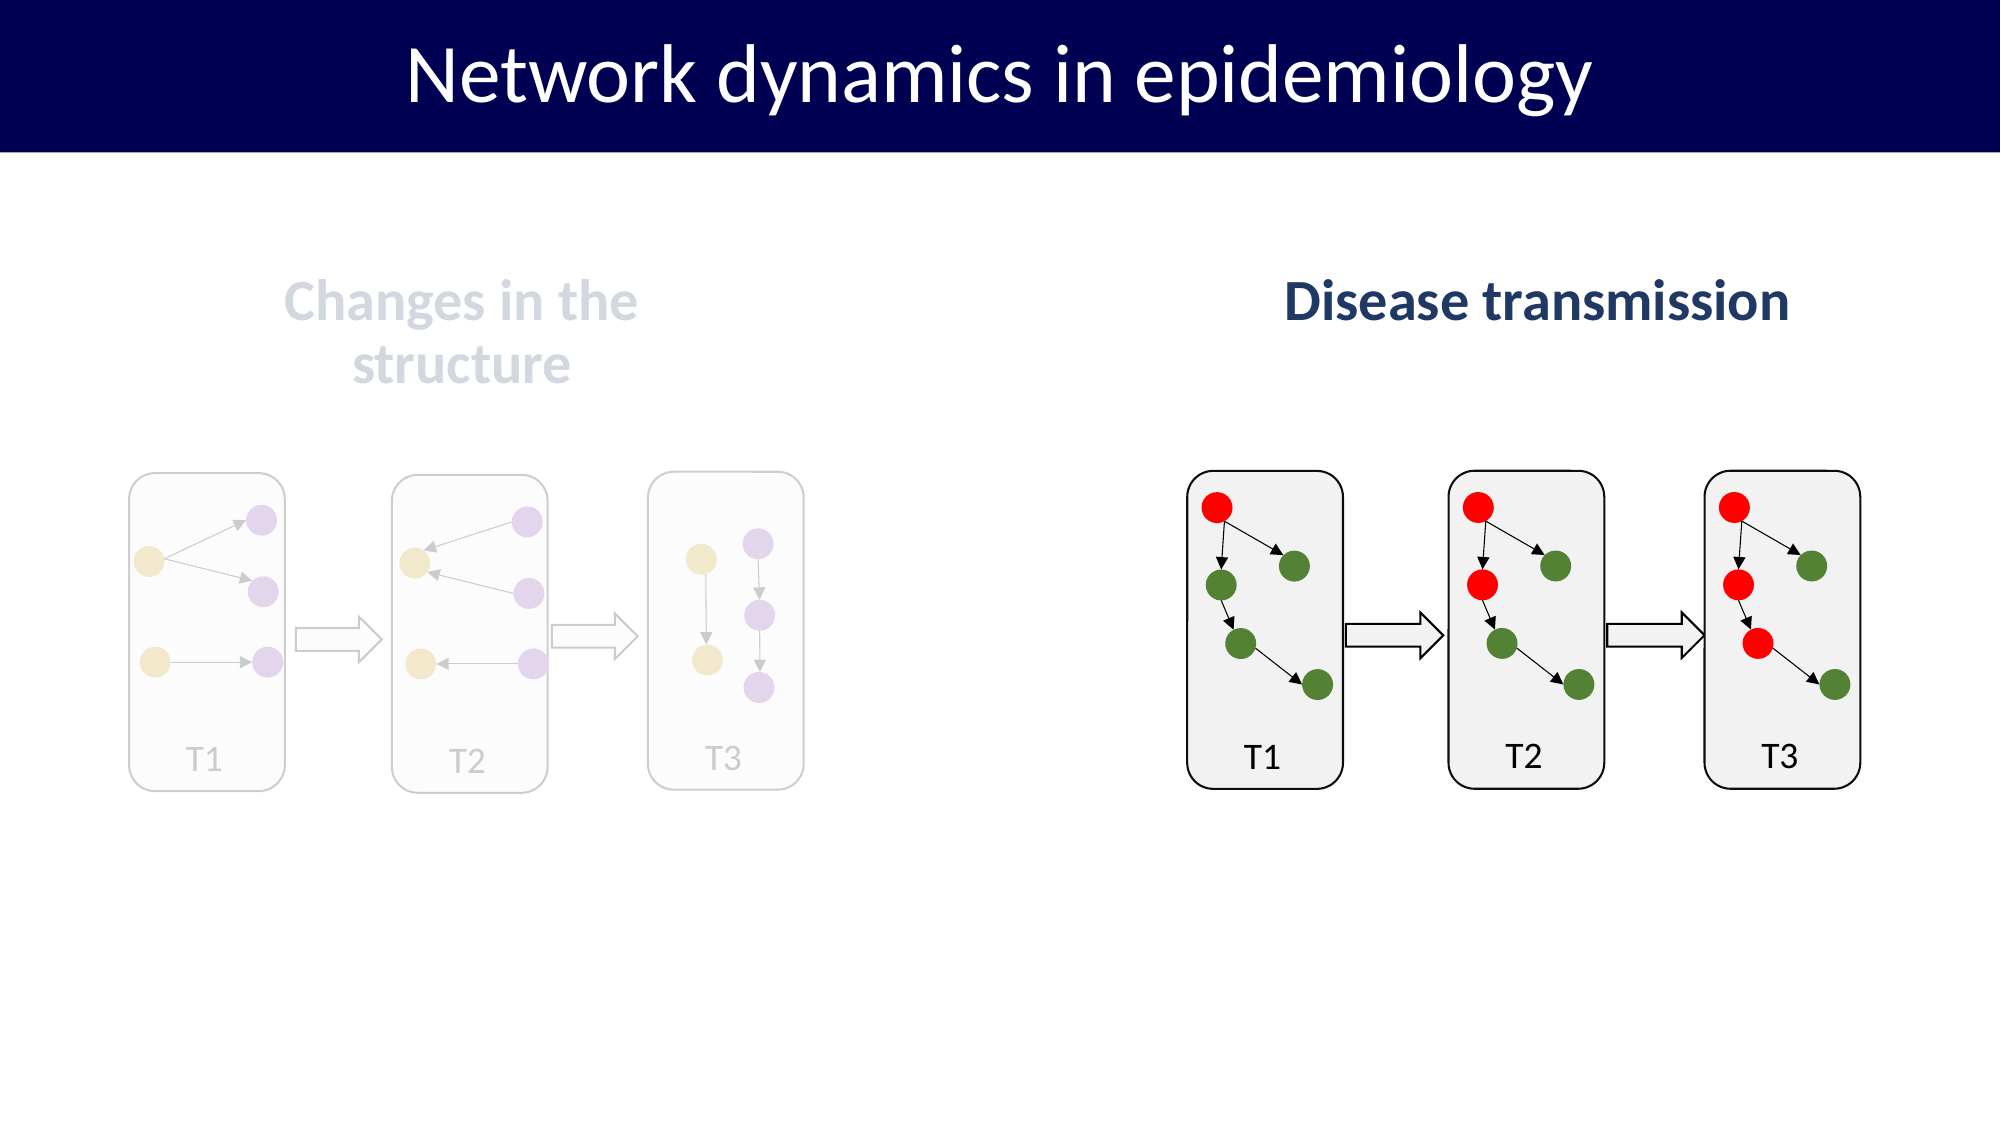

Network dynamics in epidemiology

Disease transmission

Changes in the structure

T2
T3
T1

T1

T2

T3